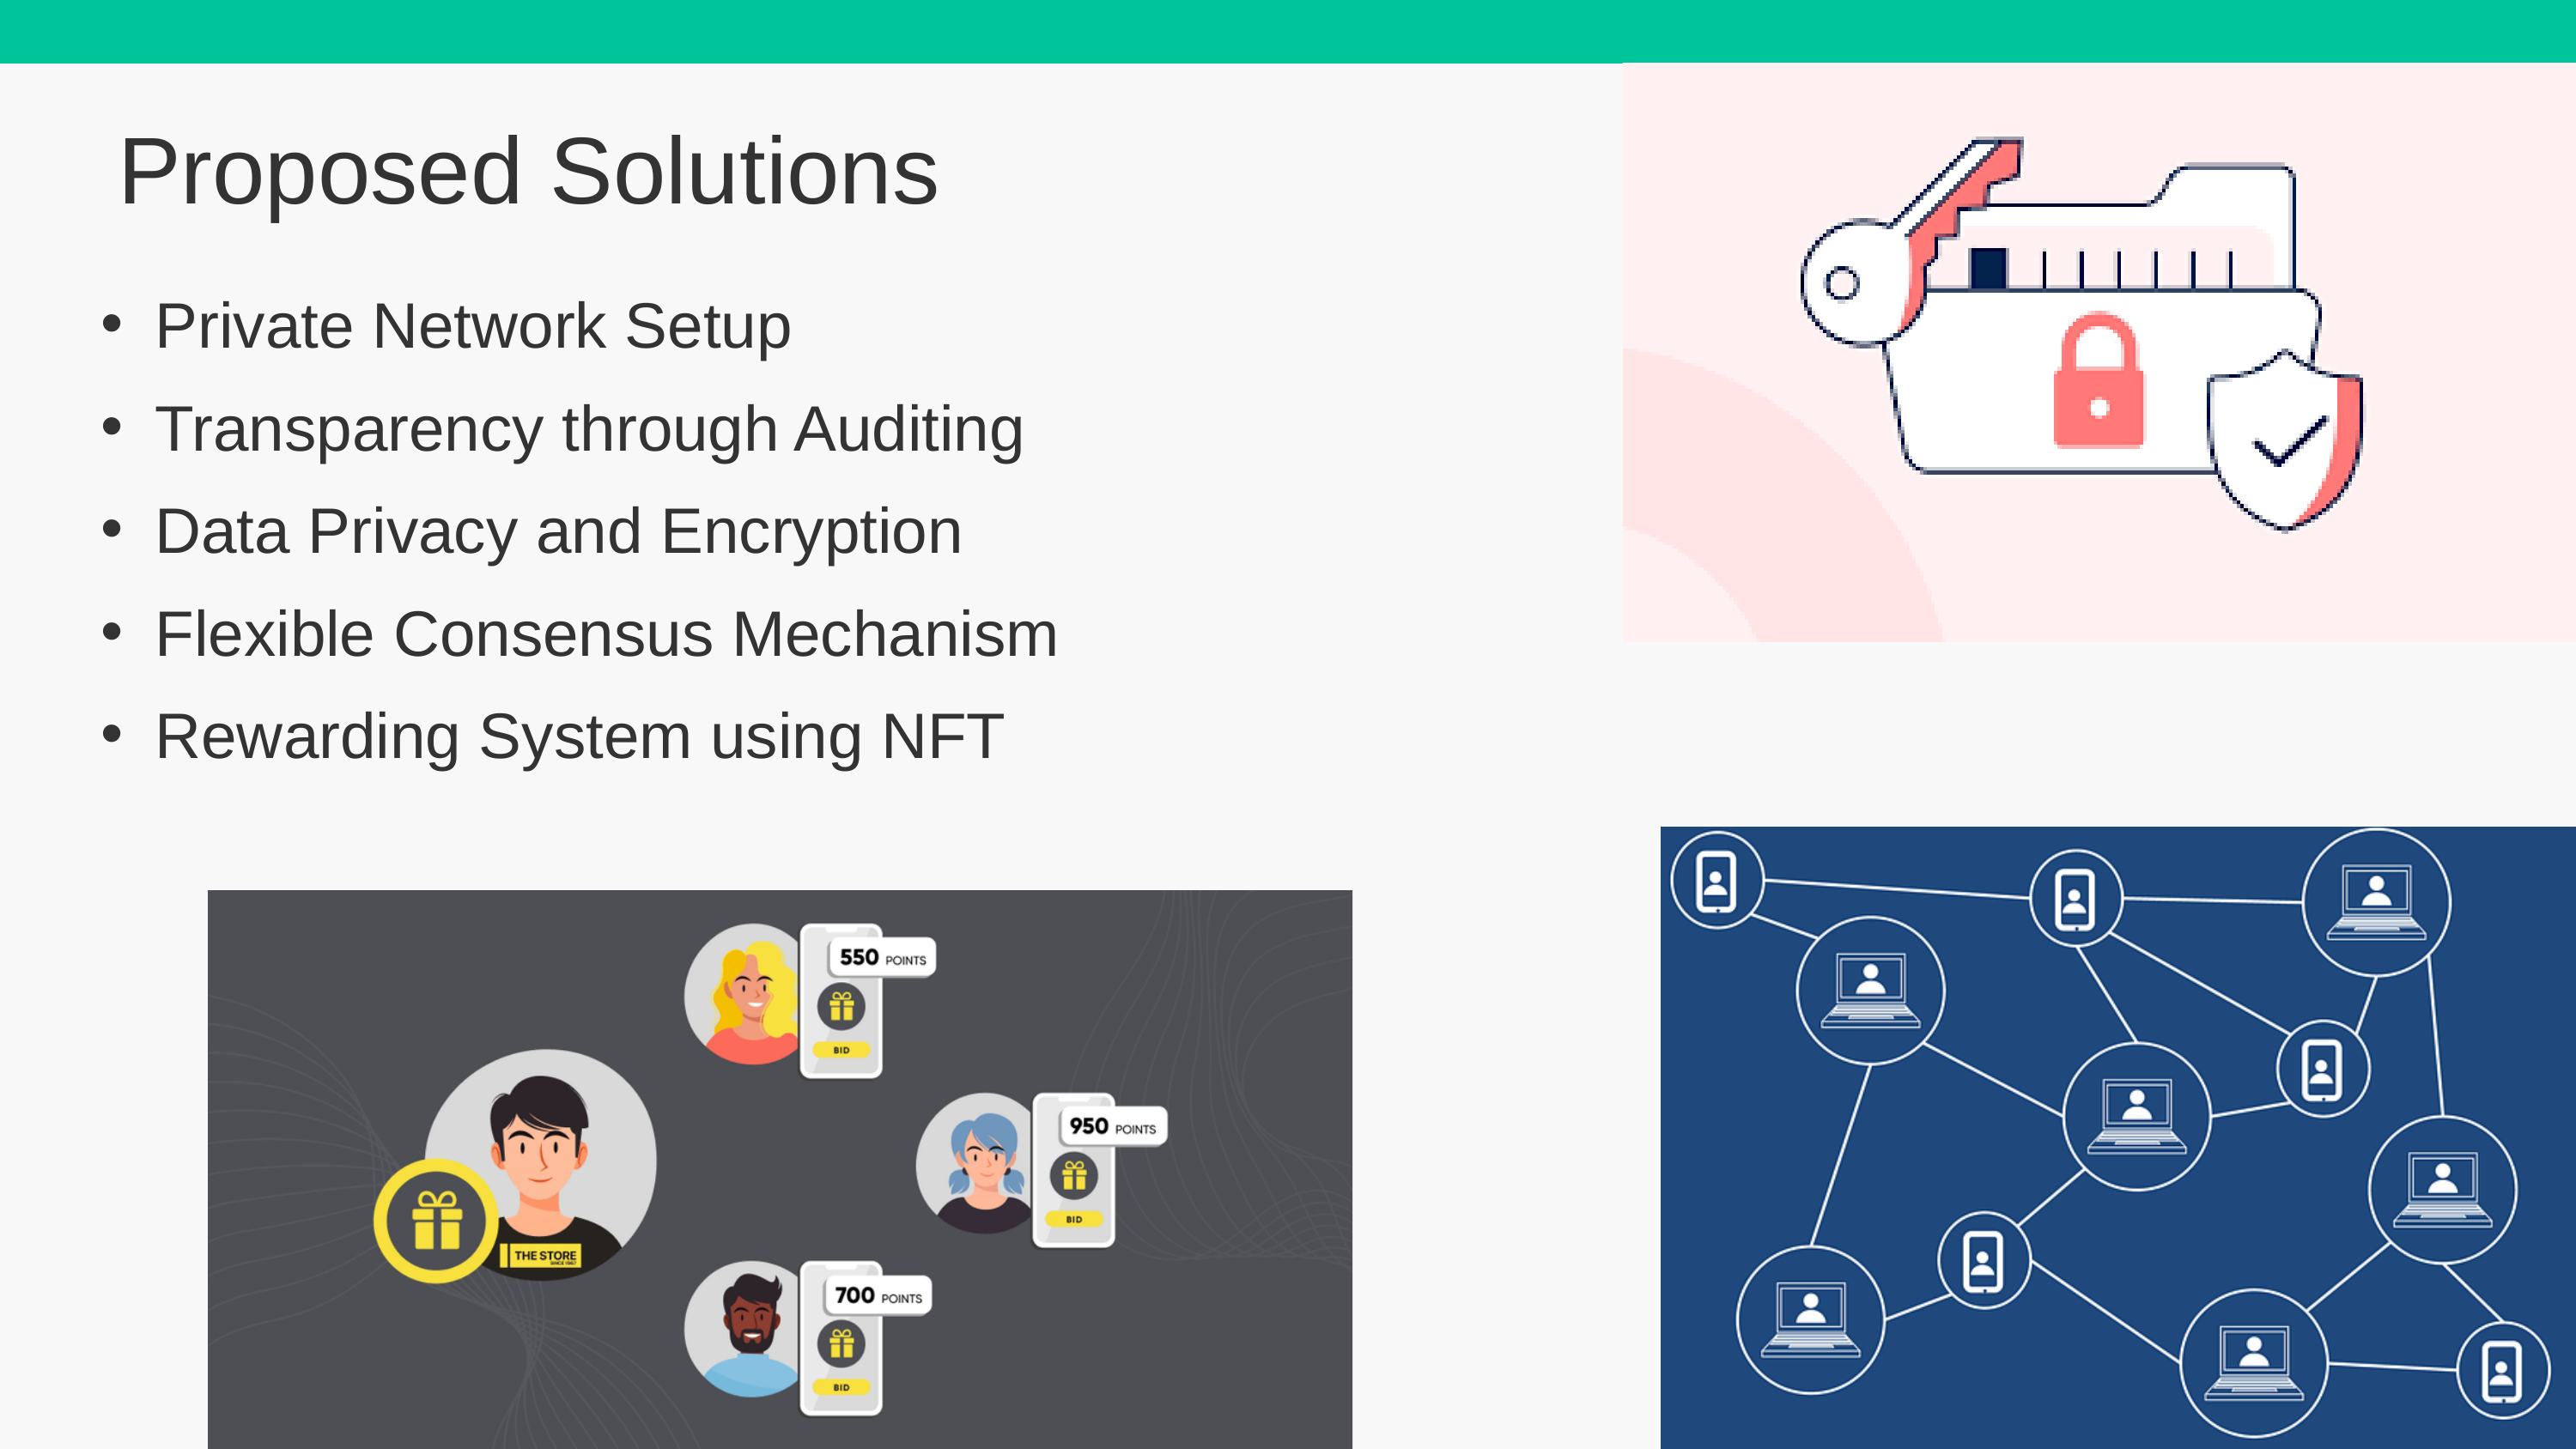

Proposed Solutions
Private Network Setup
Transparency through Auditing
Data Privacy and Encryption
Flexible Consensus Mechanism
Rewarding System using NFT